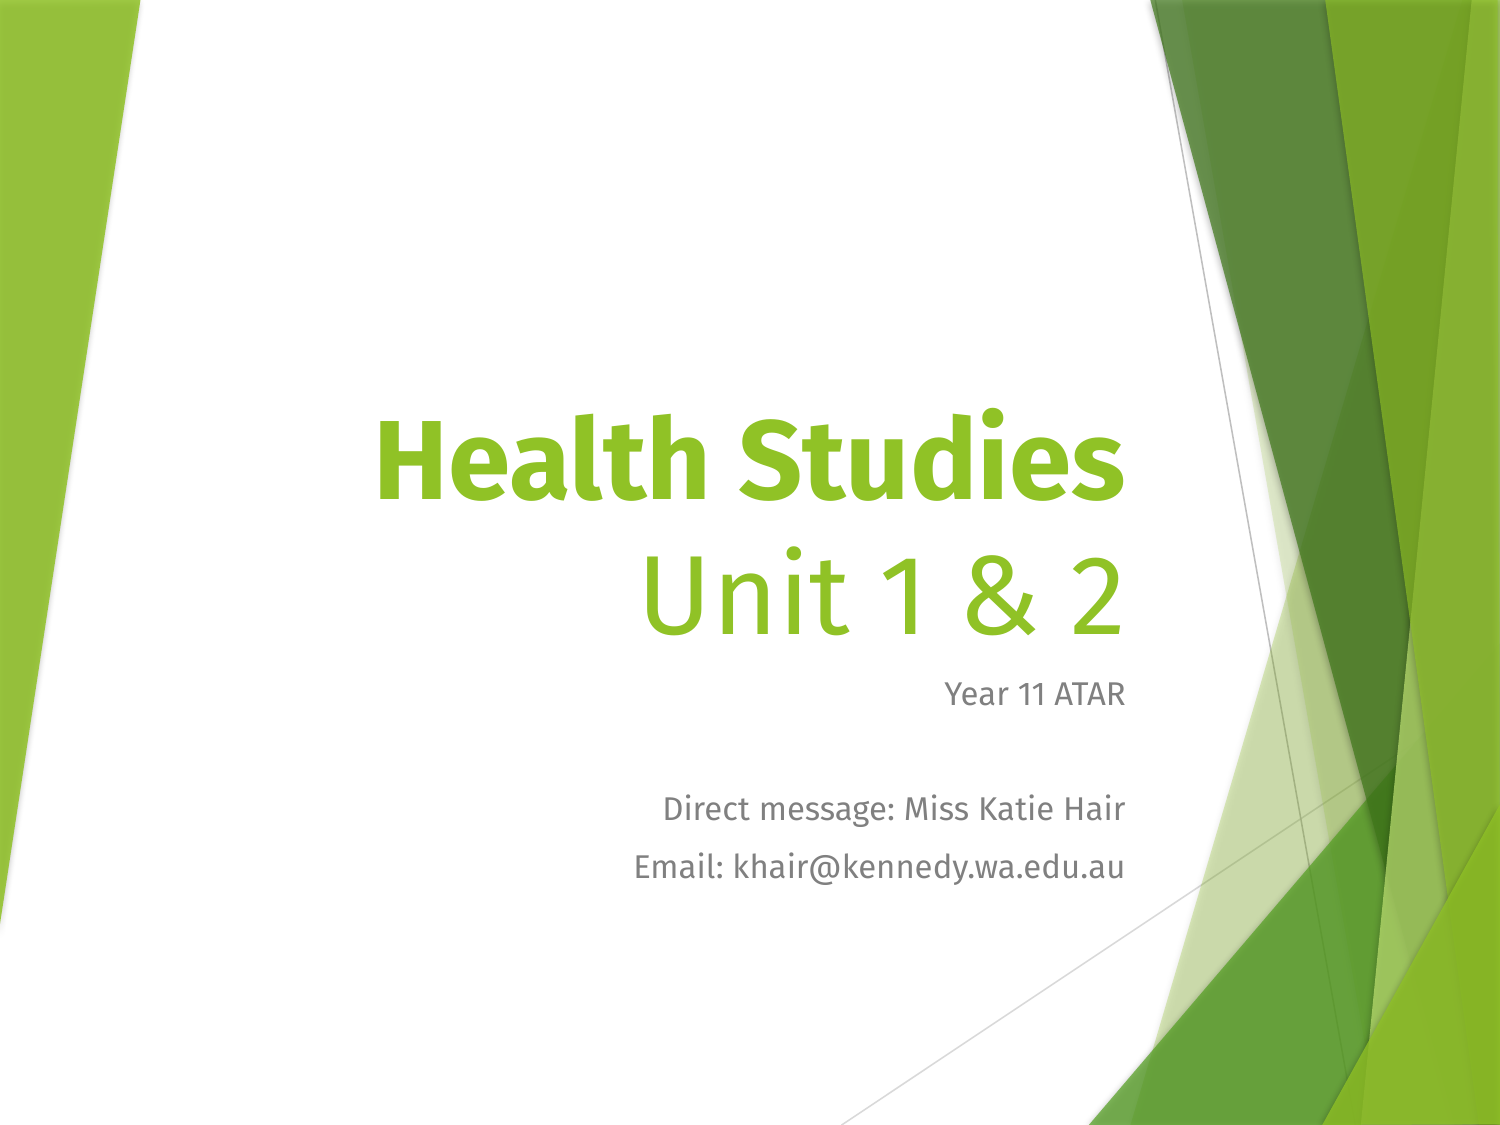

# Health Studies Unit 1 & 2
Year 11 ATAR

Direct message: Miss Katie Hair
Email: khair@kennedy.wa.edu.au